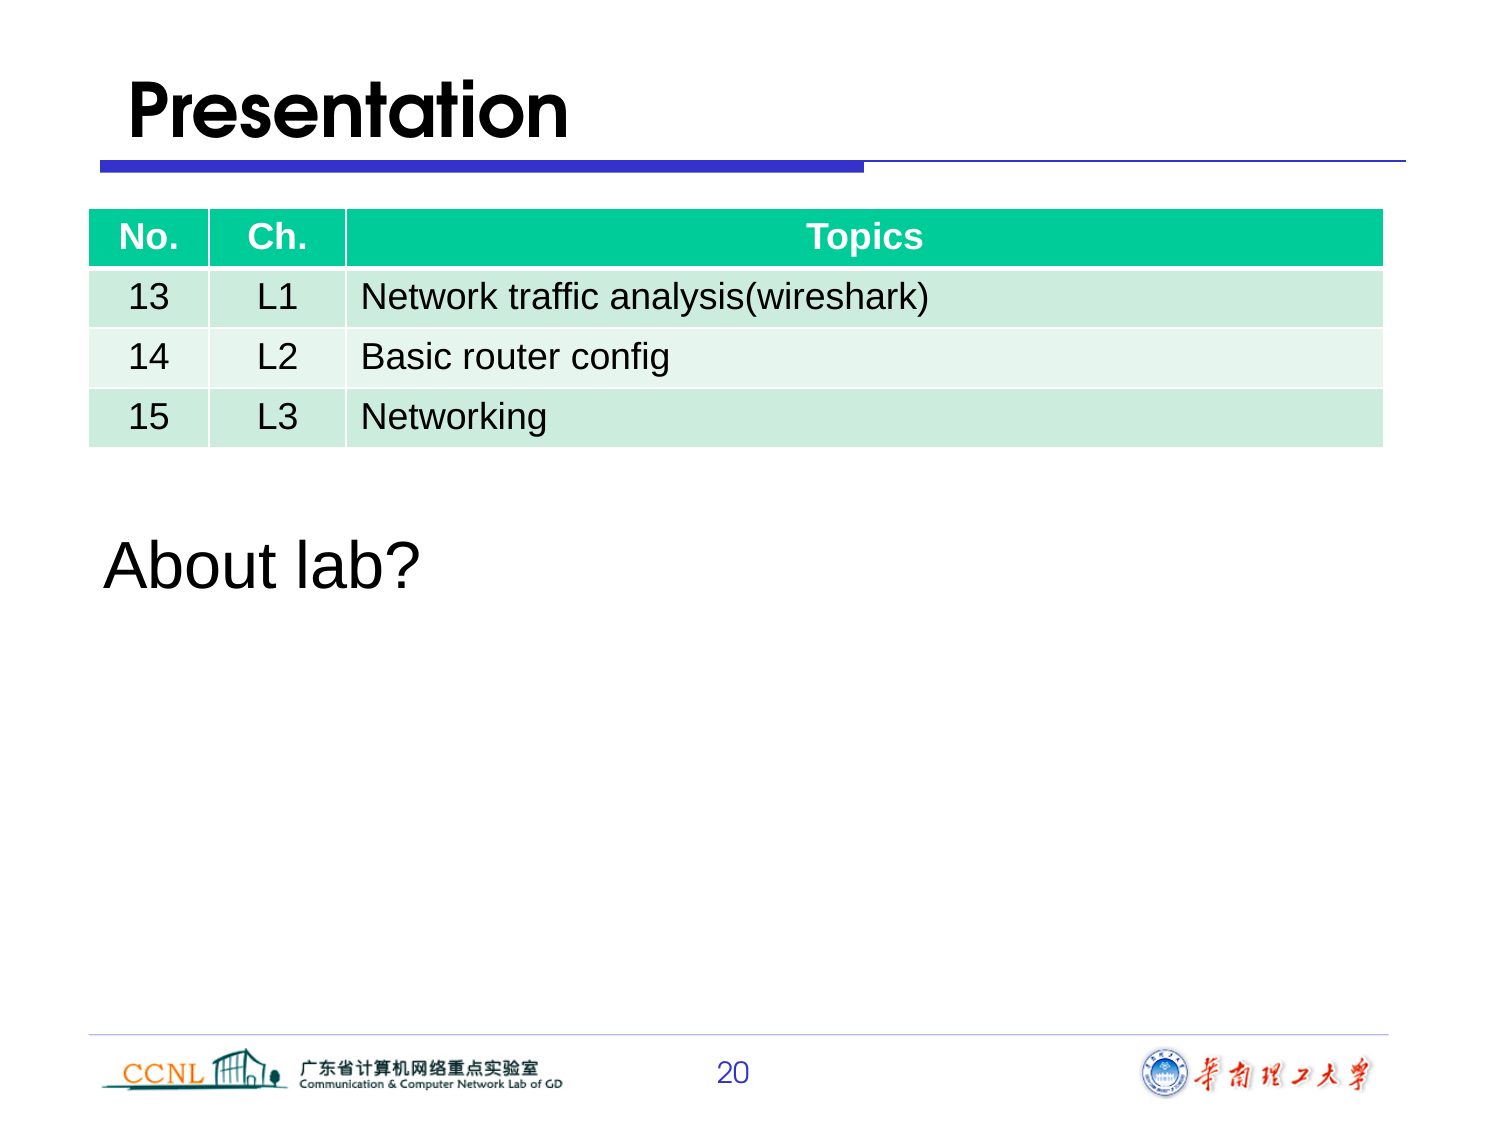

# Presentation

| No. | Ch. | Topics |
| --- | --- | --- |
| 13 | L1 | Network traffic analysis(wireshark) |
| 14 | L2 | Basic router config |
| 15 | L3 | Networking |
About lab?